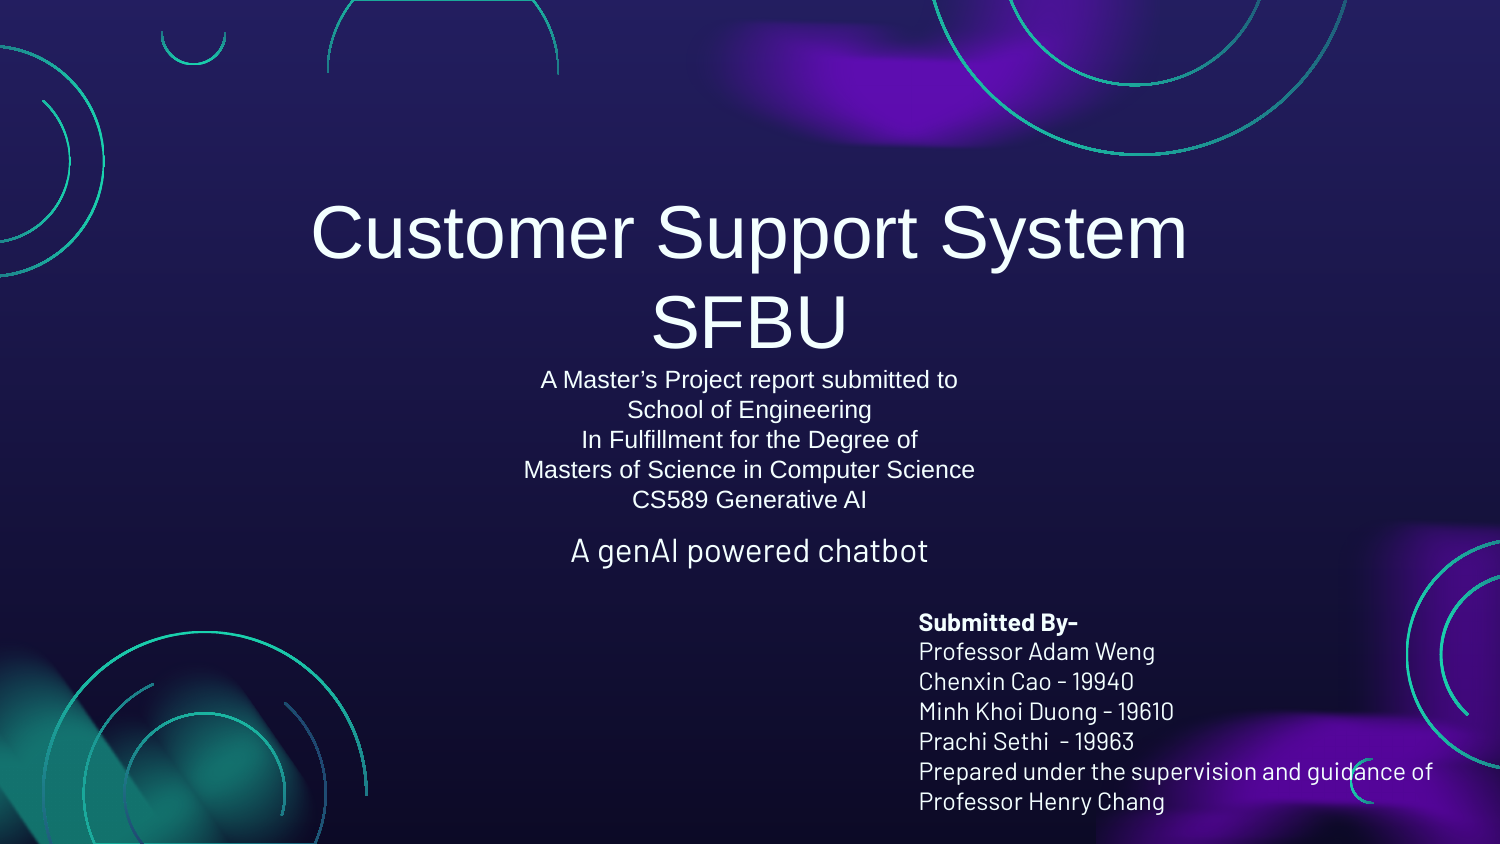

# Customer Support System
SFBU
A Master’s Project report submitted to
School of Engineering
In Fulfillment for the Degree of
Masters of Science in Computer Science
CS589 Generative AI
A genAI powered chatbot
Submitted By-
Professor Adam Weng
Chenxin Cao - 19940
Minh Khoi Duong - 19610
Prachi Sethi  - 19963
Prepared under the supervision and guidance of
Professor Henry Chang